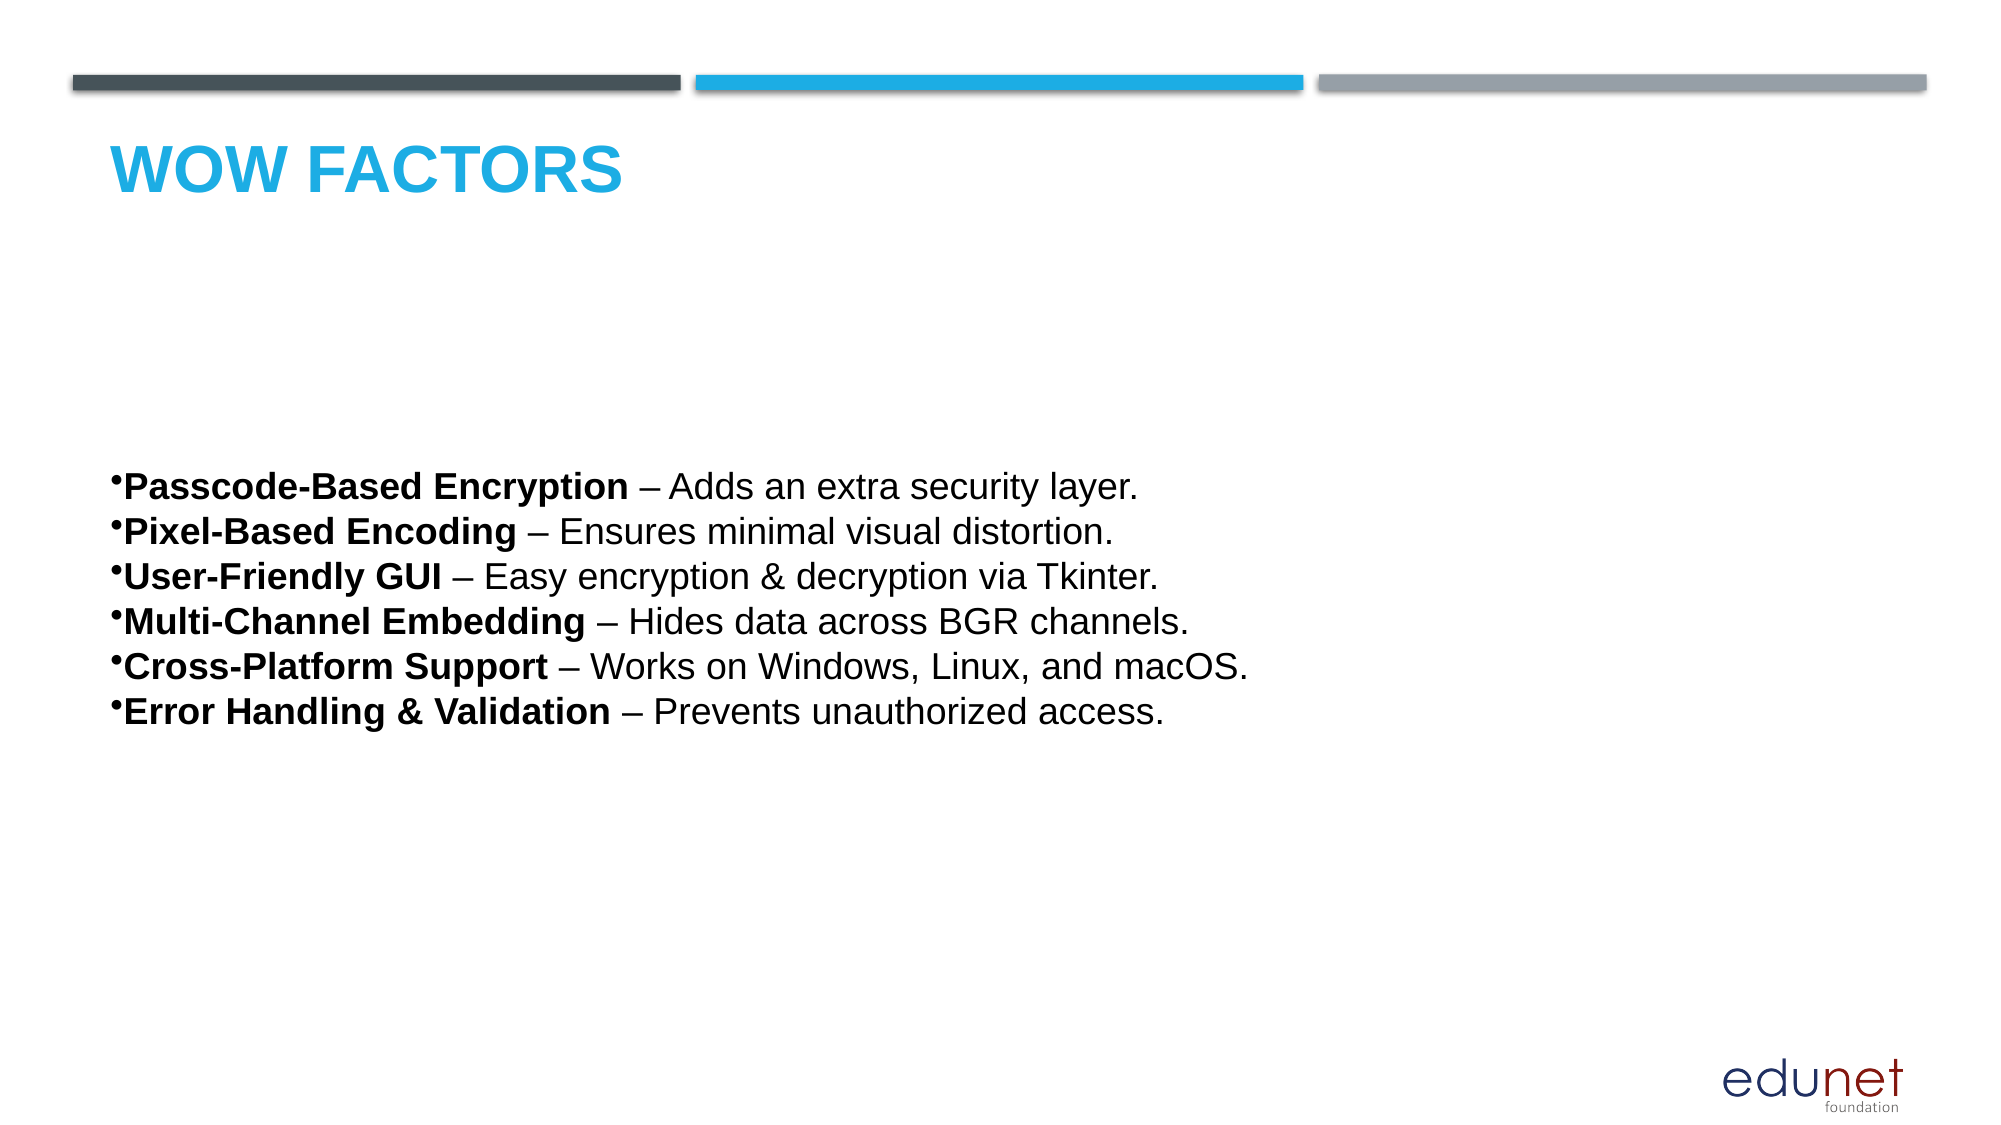

# Wow factors

Passcode-Based Encryption – Adds an extra security layer.
Pixel-Based Encoding – Ensures minimal visual distortion.
User-Friendly GUI – Easy encryption & decryption via Tkinter.
Multi-Channel Embedding – Hides data across BGR channels.
Cross-Platform Support – Works on Windows, Linux, and macOS.
Error Handling & Validation – Prevents unauthorized access.